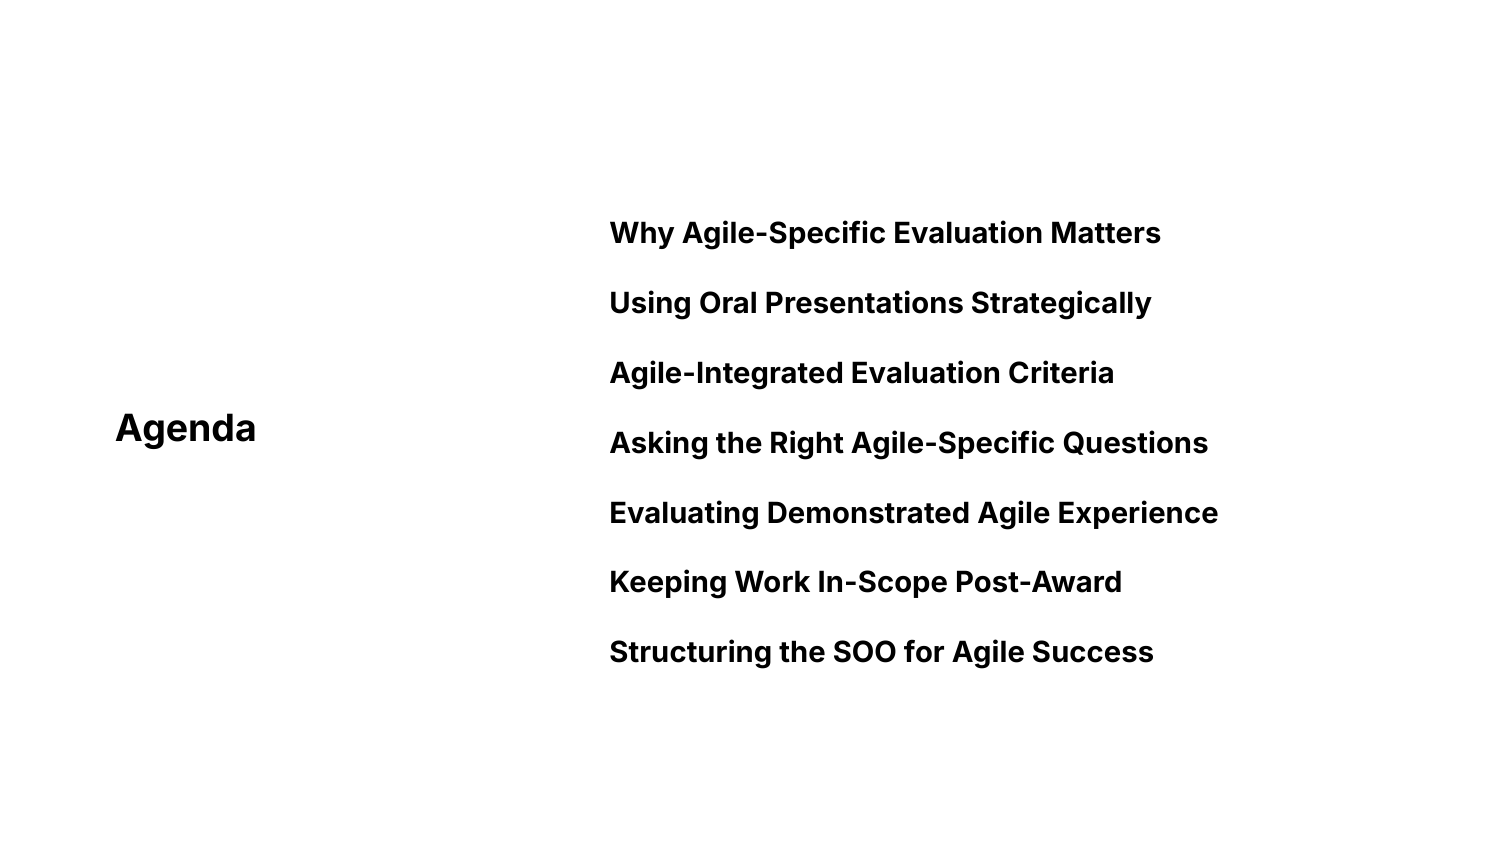

Why Agile-Specific Evaluation Matters
Using Oral Presentations Strategically
Agile-Integrated Evaluation Criteria
Asking the Right Agile-Specific Questions
Evaluating Demonstrated Agile Experience
Keeping Work In-Scope Post-Award
Structuring the SOO for Agile Success

Agenda